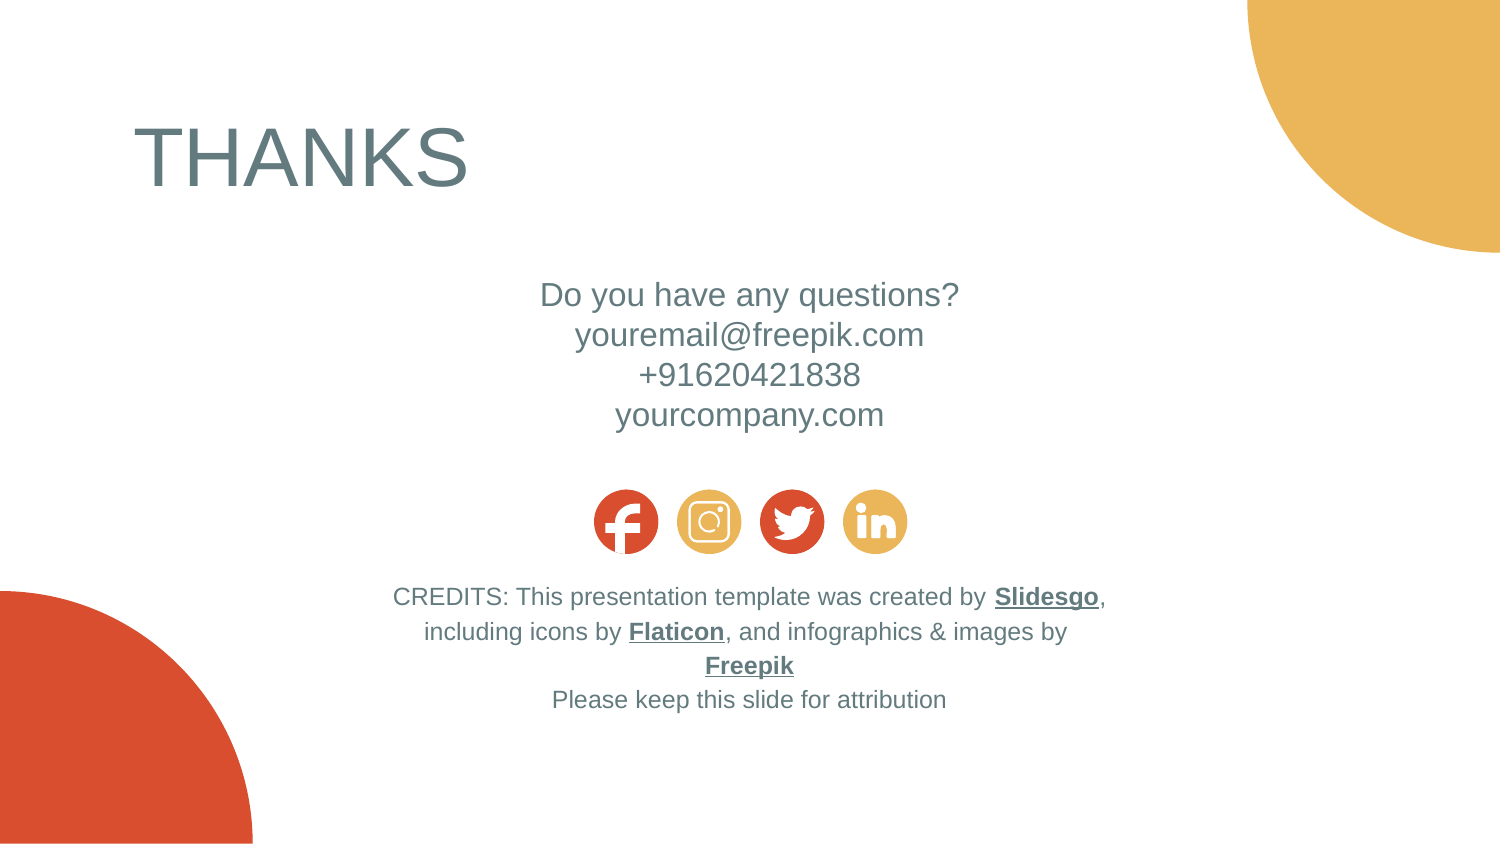

# THANKS
Do you have any questions? youremail@freepik.com +91620421838 yourcompany.com

Please keep this slide for attribution